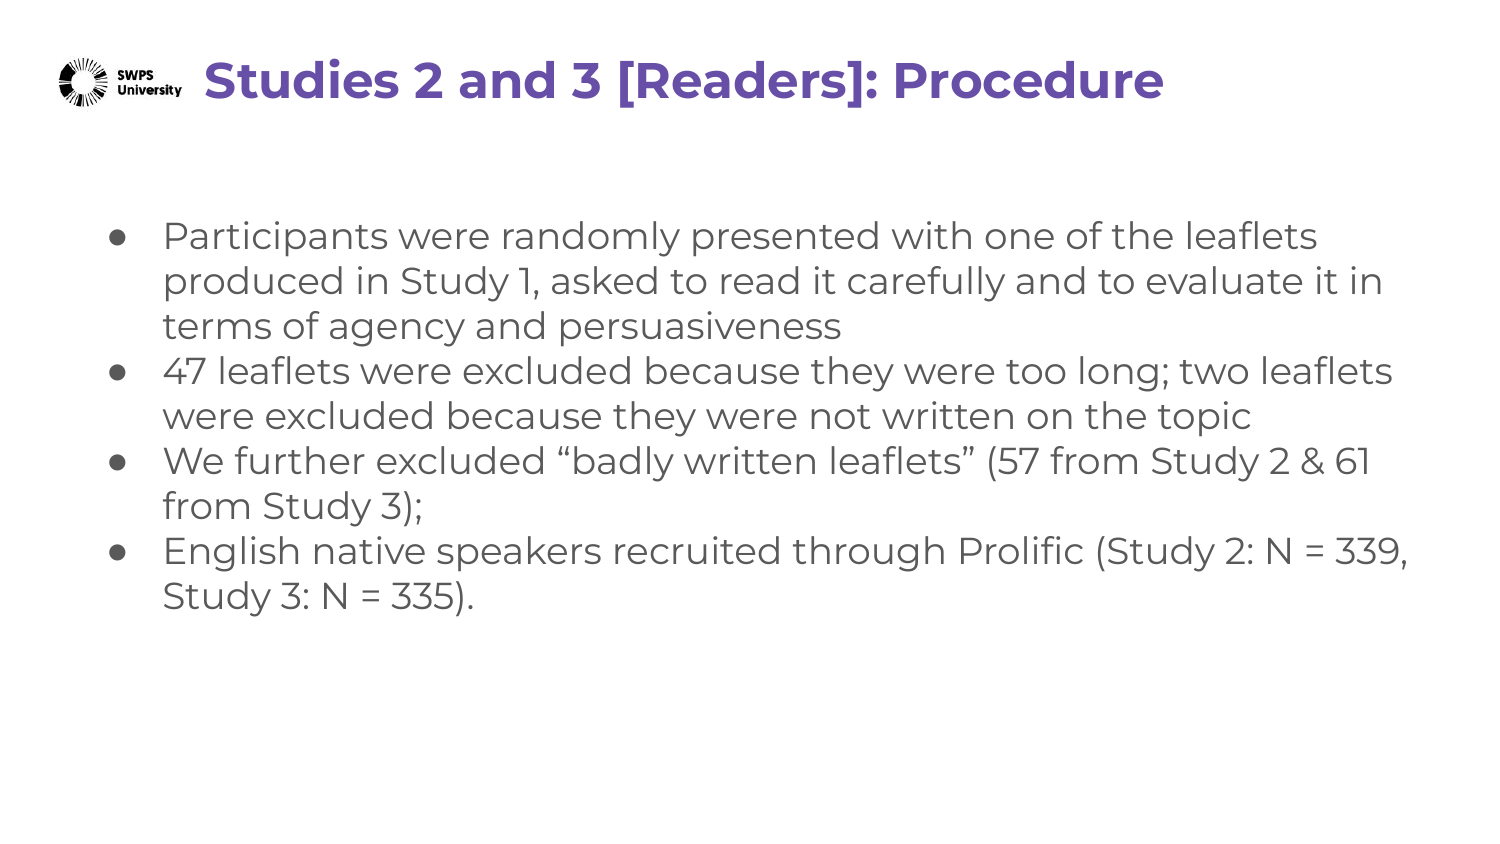

# Studies 2 and 3 [Readers]: Procedure

Participants were randomly presented with one of the leaflets produced in Study 1, asked to read it carefully and to evaluate it in terms of agency and persuasiveness
47 leaflets were excluded because they were too long; two leaflets were excluded because they were not written on the topic
We further excluded “badly written leaflets” (57 from Study 2 & 61 from Study 3);
English native speakers recruited through Prolific (Study 2: N = 339, Study 3: N = 335).